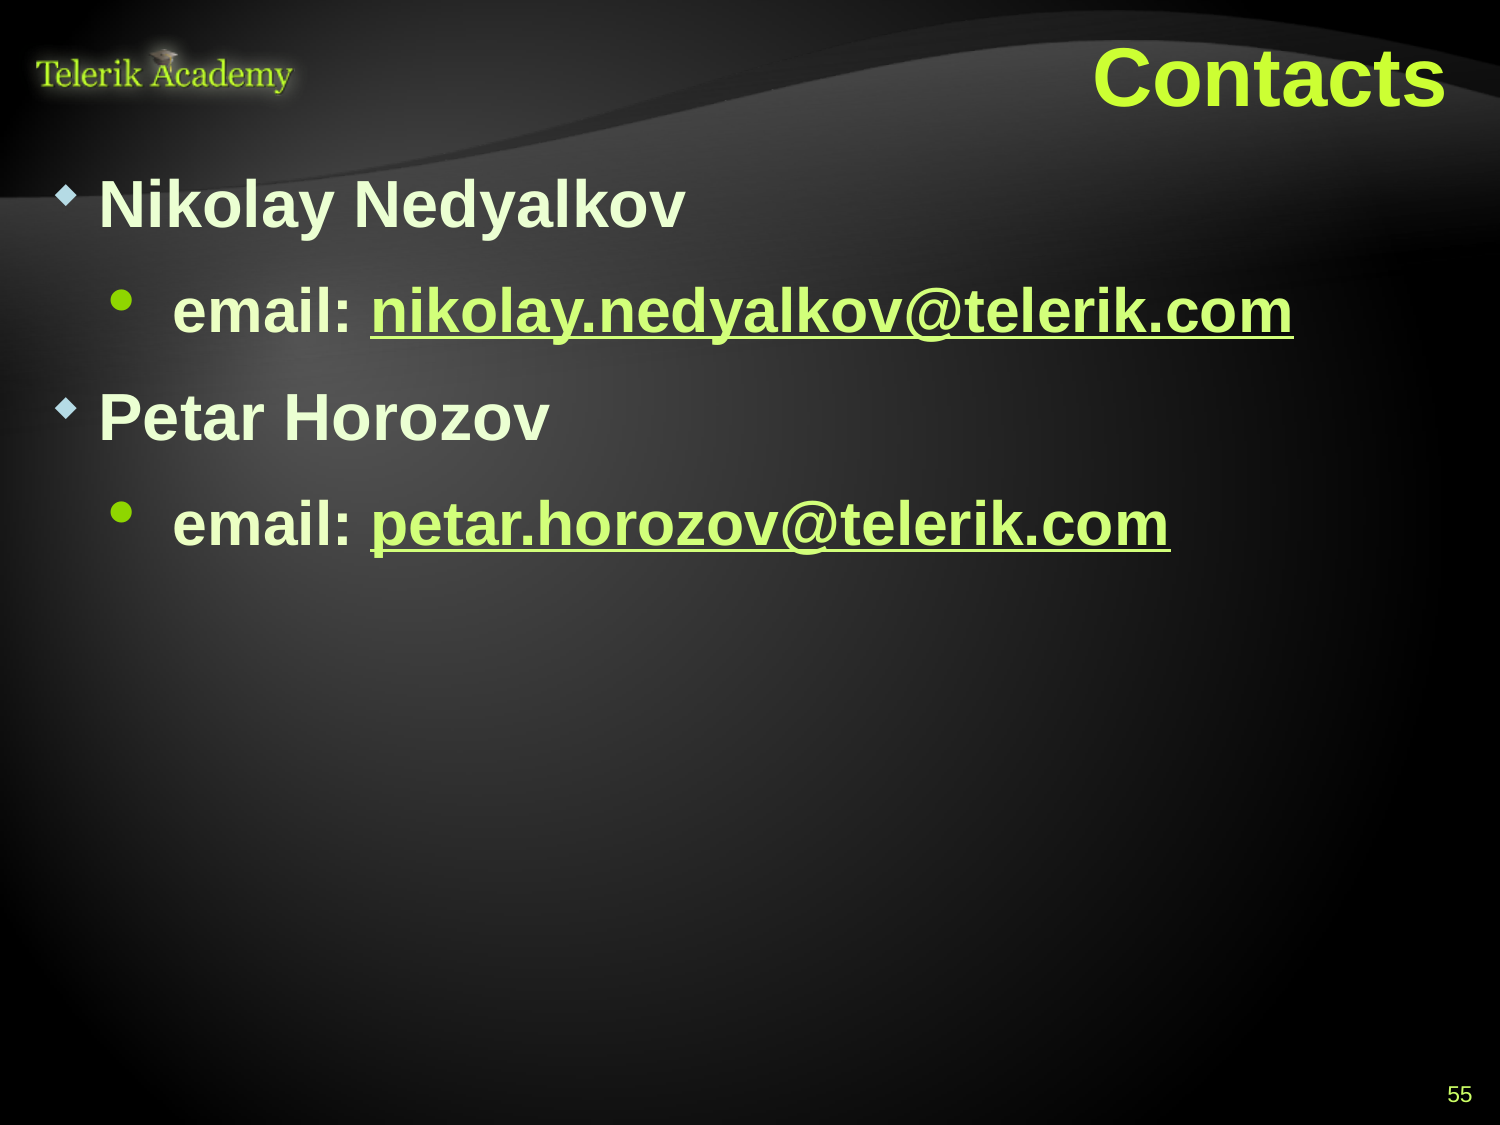

# Contacts
Nikolay Nedyalkov
 email: nikolay.nedyalkov@telerik.com
Petar Horozov
 email: petar.horozov@telerik.com
55